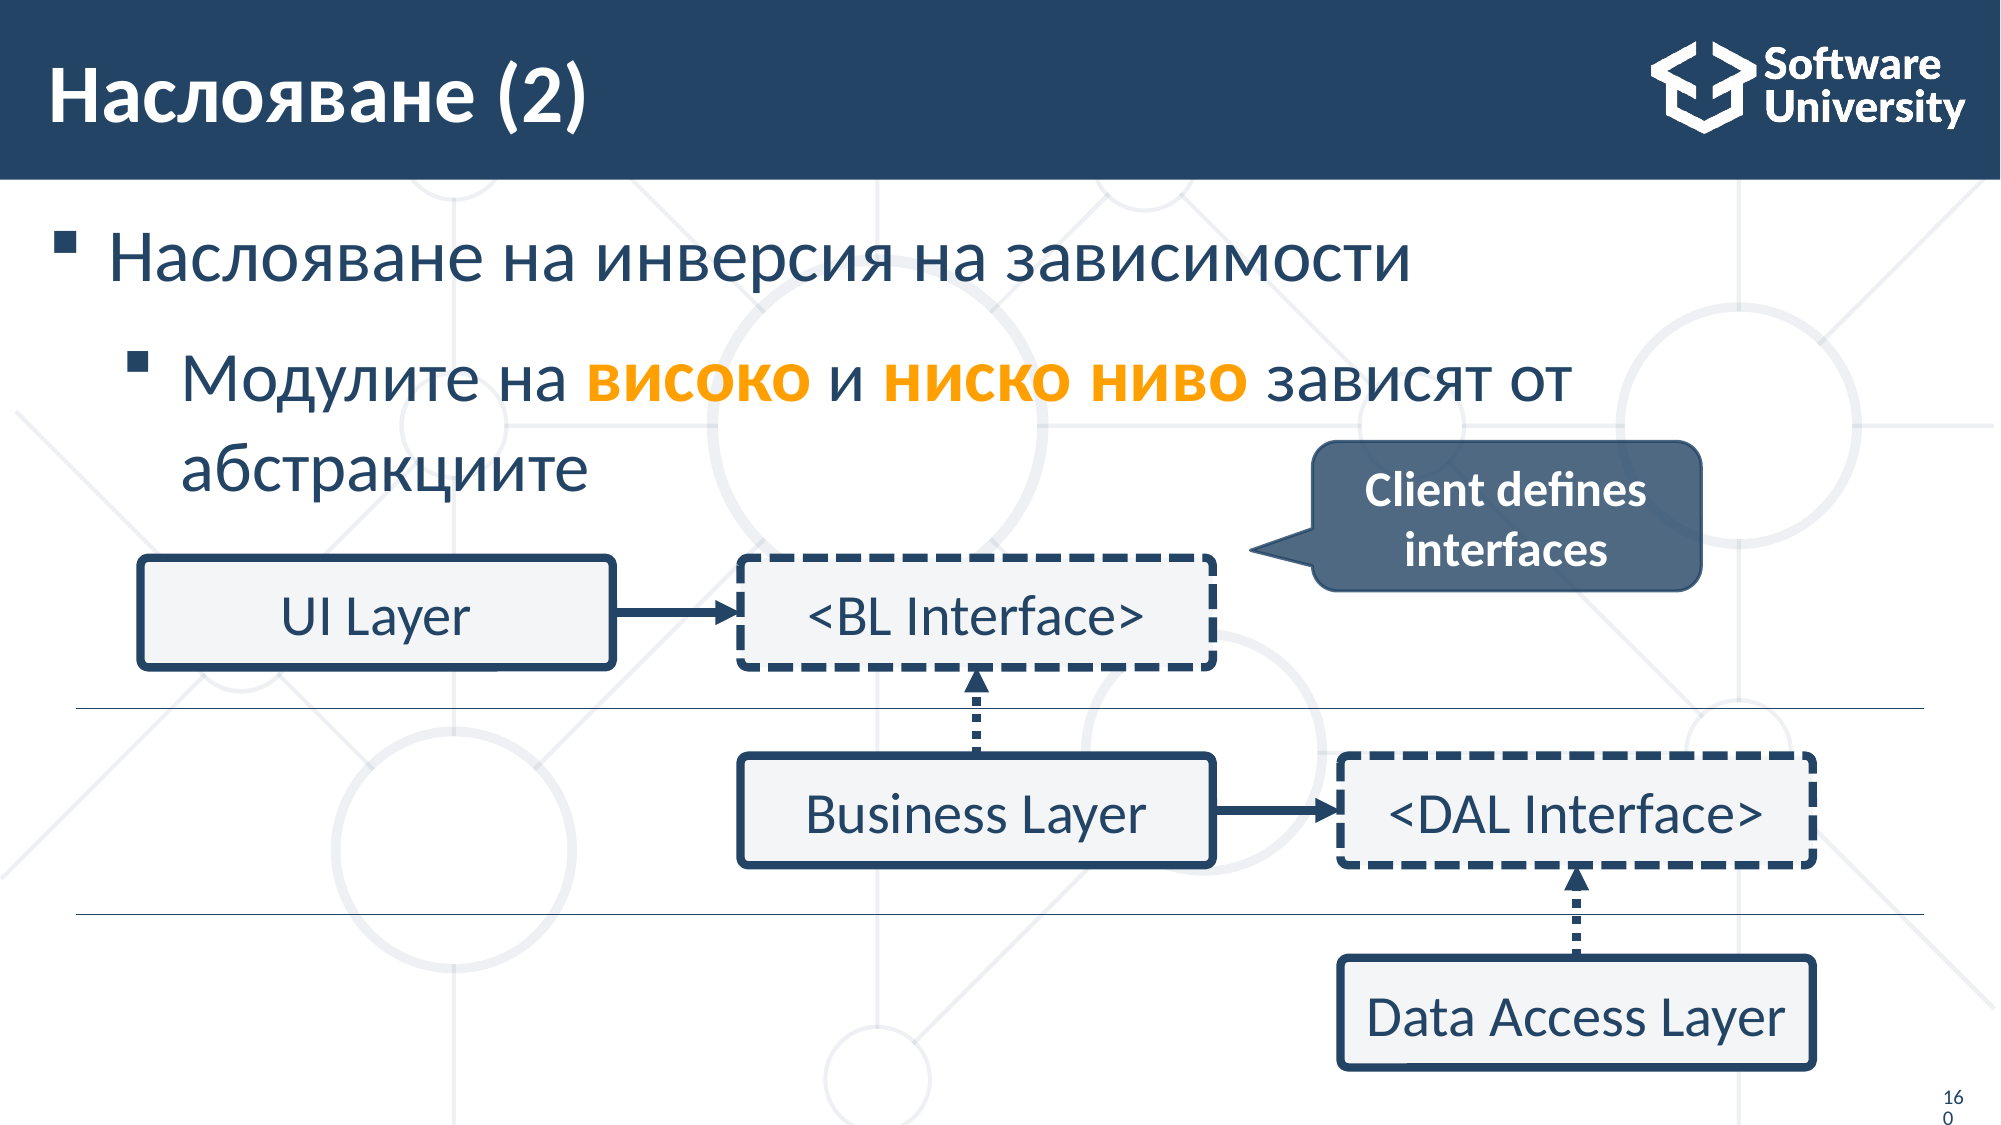

# Наслояване (2)
Наслояване на инверсия на зависимости
Модулите на високо и ниско ниво зависят от абстракциите
Client defines interfaces
UI Layer
<BL Interface>
Business Layer
<DAL Interface>
Data Access Layer
160